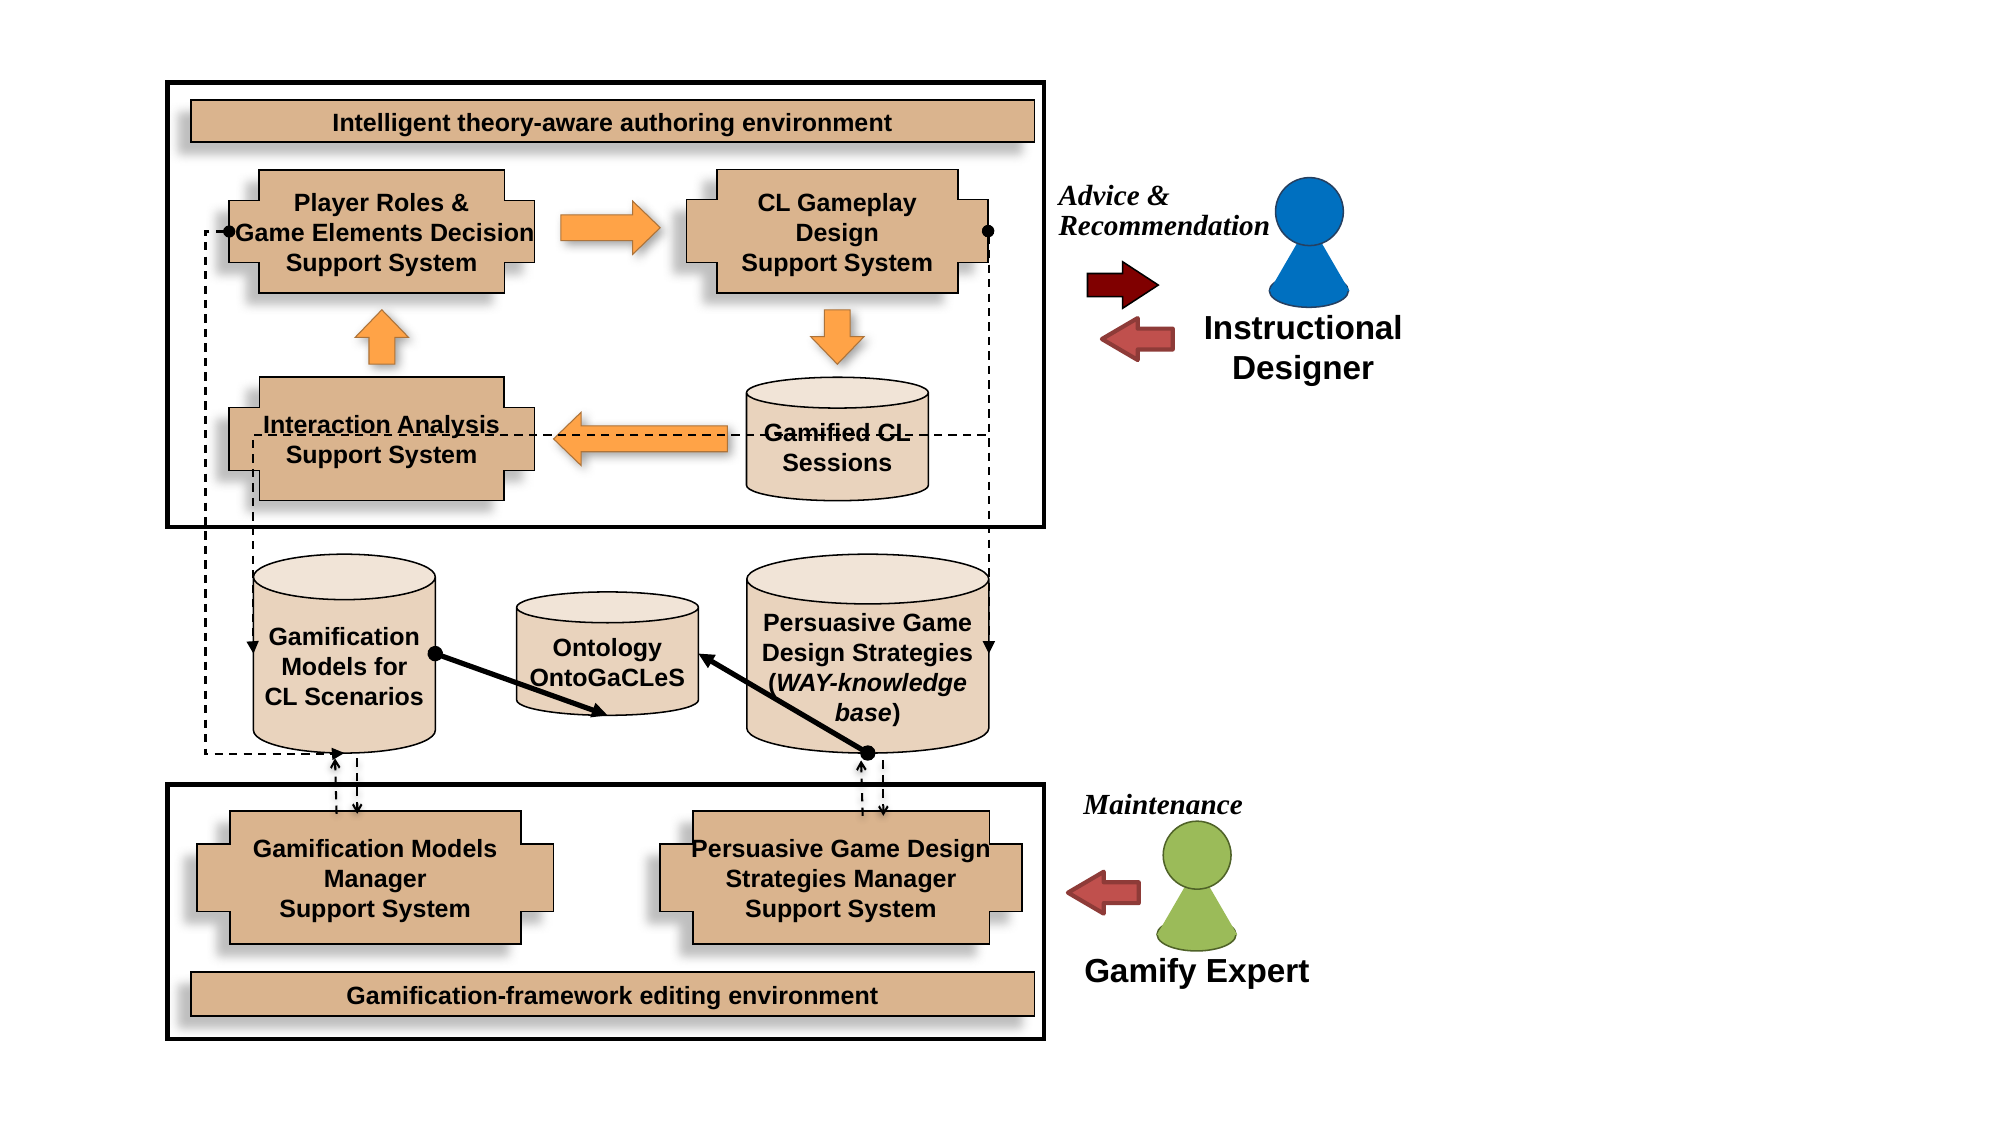

Intelligent theory-aware authoring environment
CL Gameplay
Design
Support System
Player Roles &
 Game Elements Decision
Support System
Advice &
Recommendation

Instructional
Designer

Interaction Analysis
Support System
Gamified CL
Sessions
Gamification
Models for
CL Scenarios
Persuasive Game
Design Strategies
(WAY-knowledge
base)
Ontology
OntoGaCLeS
Maintenance

Gamify Expert

Gamification Models
Manager
Support System
Persuasive Game Design
Strategies Manager
Support System
Gamification-framework editing environment